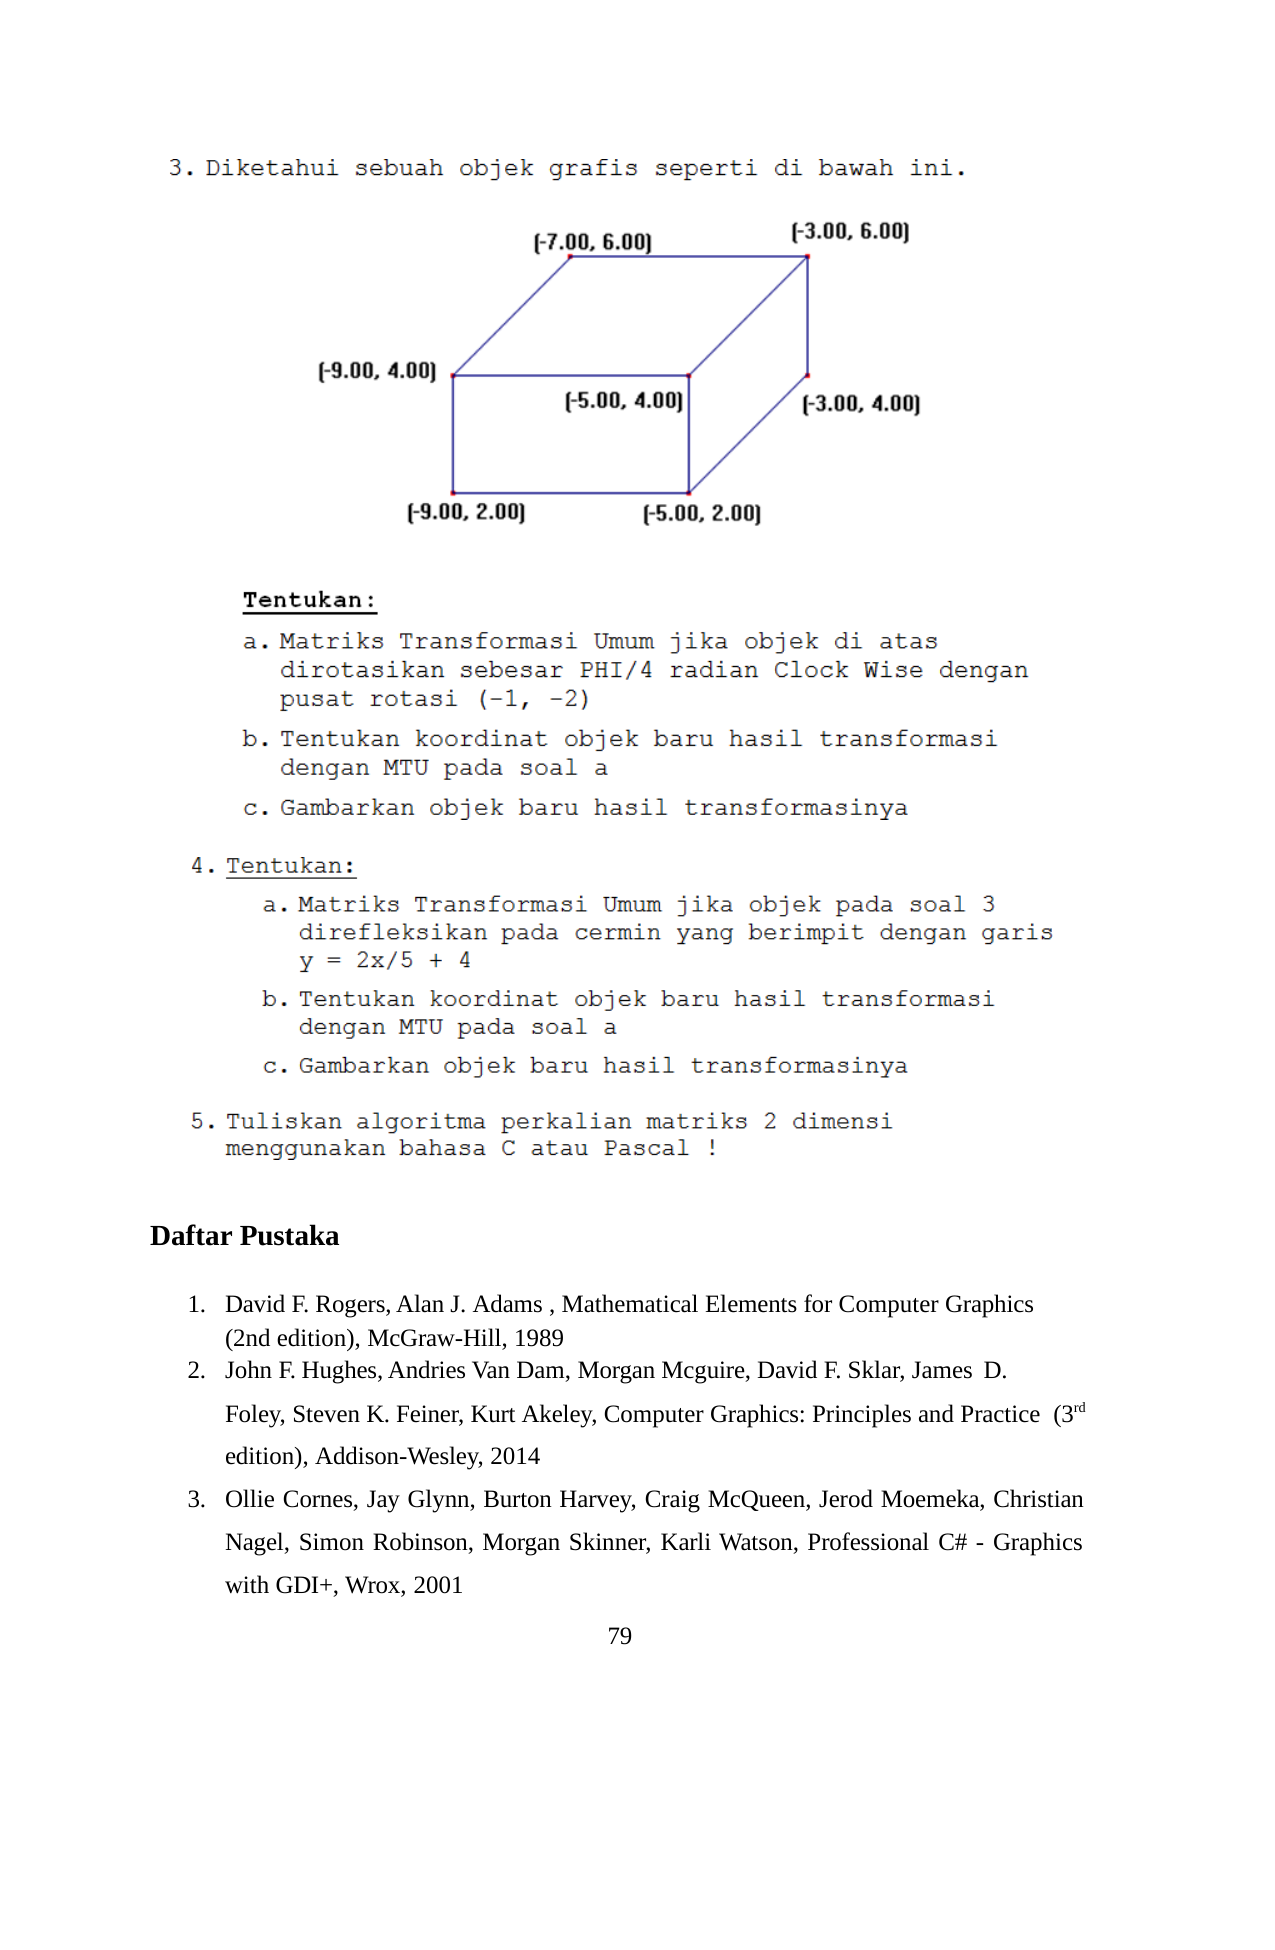

Daftar Pustaka

David F. Rogers, Alan J. Adams , Mathematical Elements for Computer Graphics  (2nd edition), McGraw-Hill, 1989
John F. Hughes, Andries Van Dam, Morgan Mcguire, David F. Sklar, James D.
Foley, Steven K. Feiner, Kurt Akeley, Computer Graphics: Principles and Practice  (3rd edition), Addison-Wesley, 2014
Ollie Cornes, Jay Glynn, Burton Harvey, Craig McQueen, Jerod Moemeka, Christian  Nagel, Simon Robinson, Morgan Skinner, Karli Watson, Professional C# - Graphics  with GDI+, Wrox, 2001
79